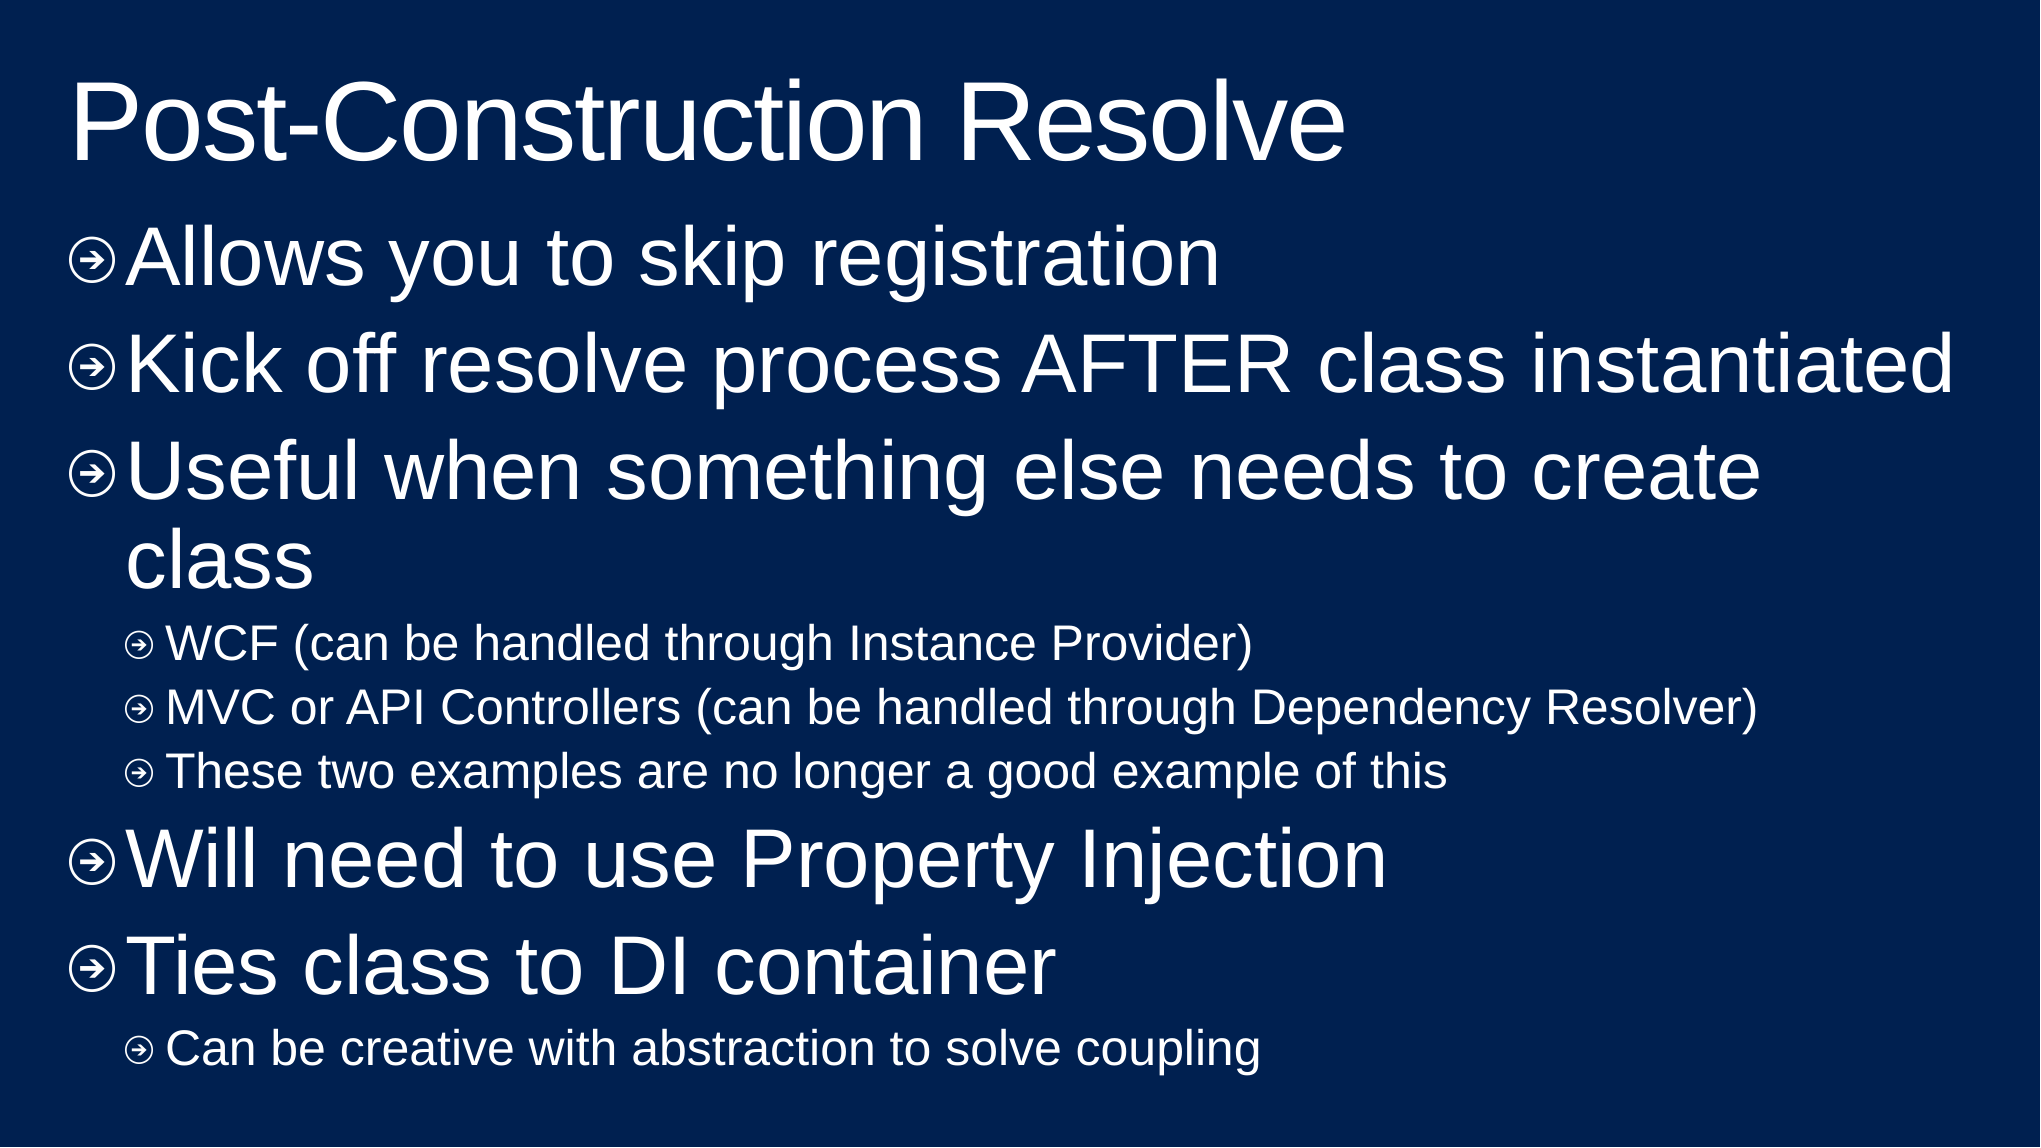

# Post-Construction Resolve
Allows you to skip registration
Kick off resolve process AFTER class instantiated
Useful when something else needs to create class
WCF (can be handled through Instance Provider)
MVC or API Controllers (can be handled through Dependency Resolver)
These two examples are no longer a good example of this
Will need to use Property Injection
Ties class to DI container
Can be creative with abstraction to solve coupling